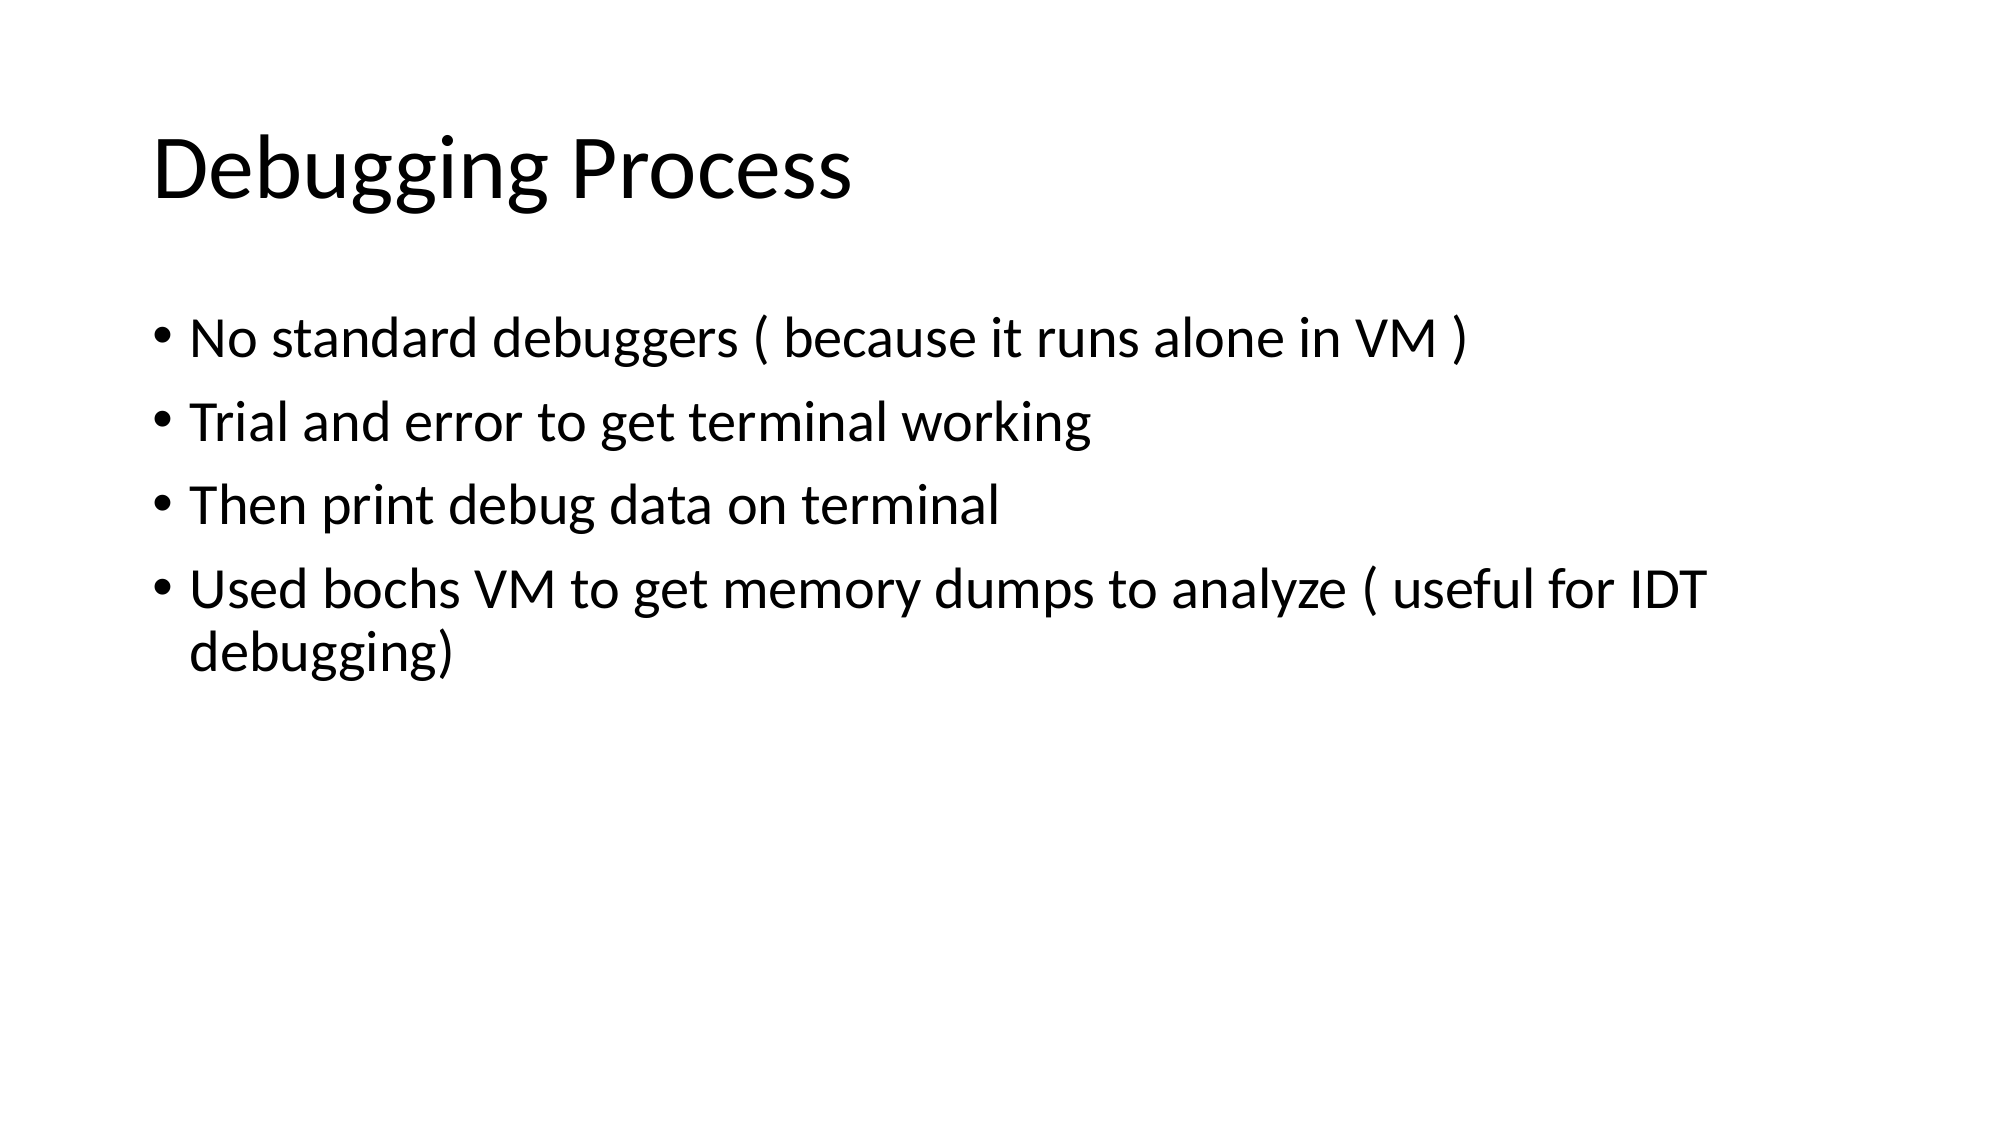

# Debugging Process
No standard debuggers ( because it runs alone in VM )
Trial and error to get terminal working
Then print debug data on terminal
Used bochs VM to get memory dumps to analyze ( useful for IDT debugging)